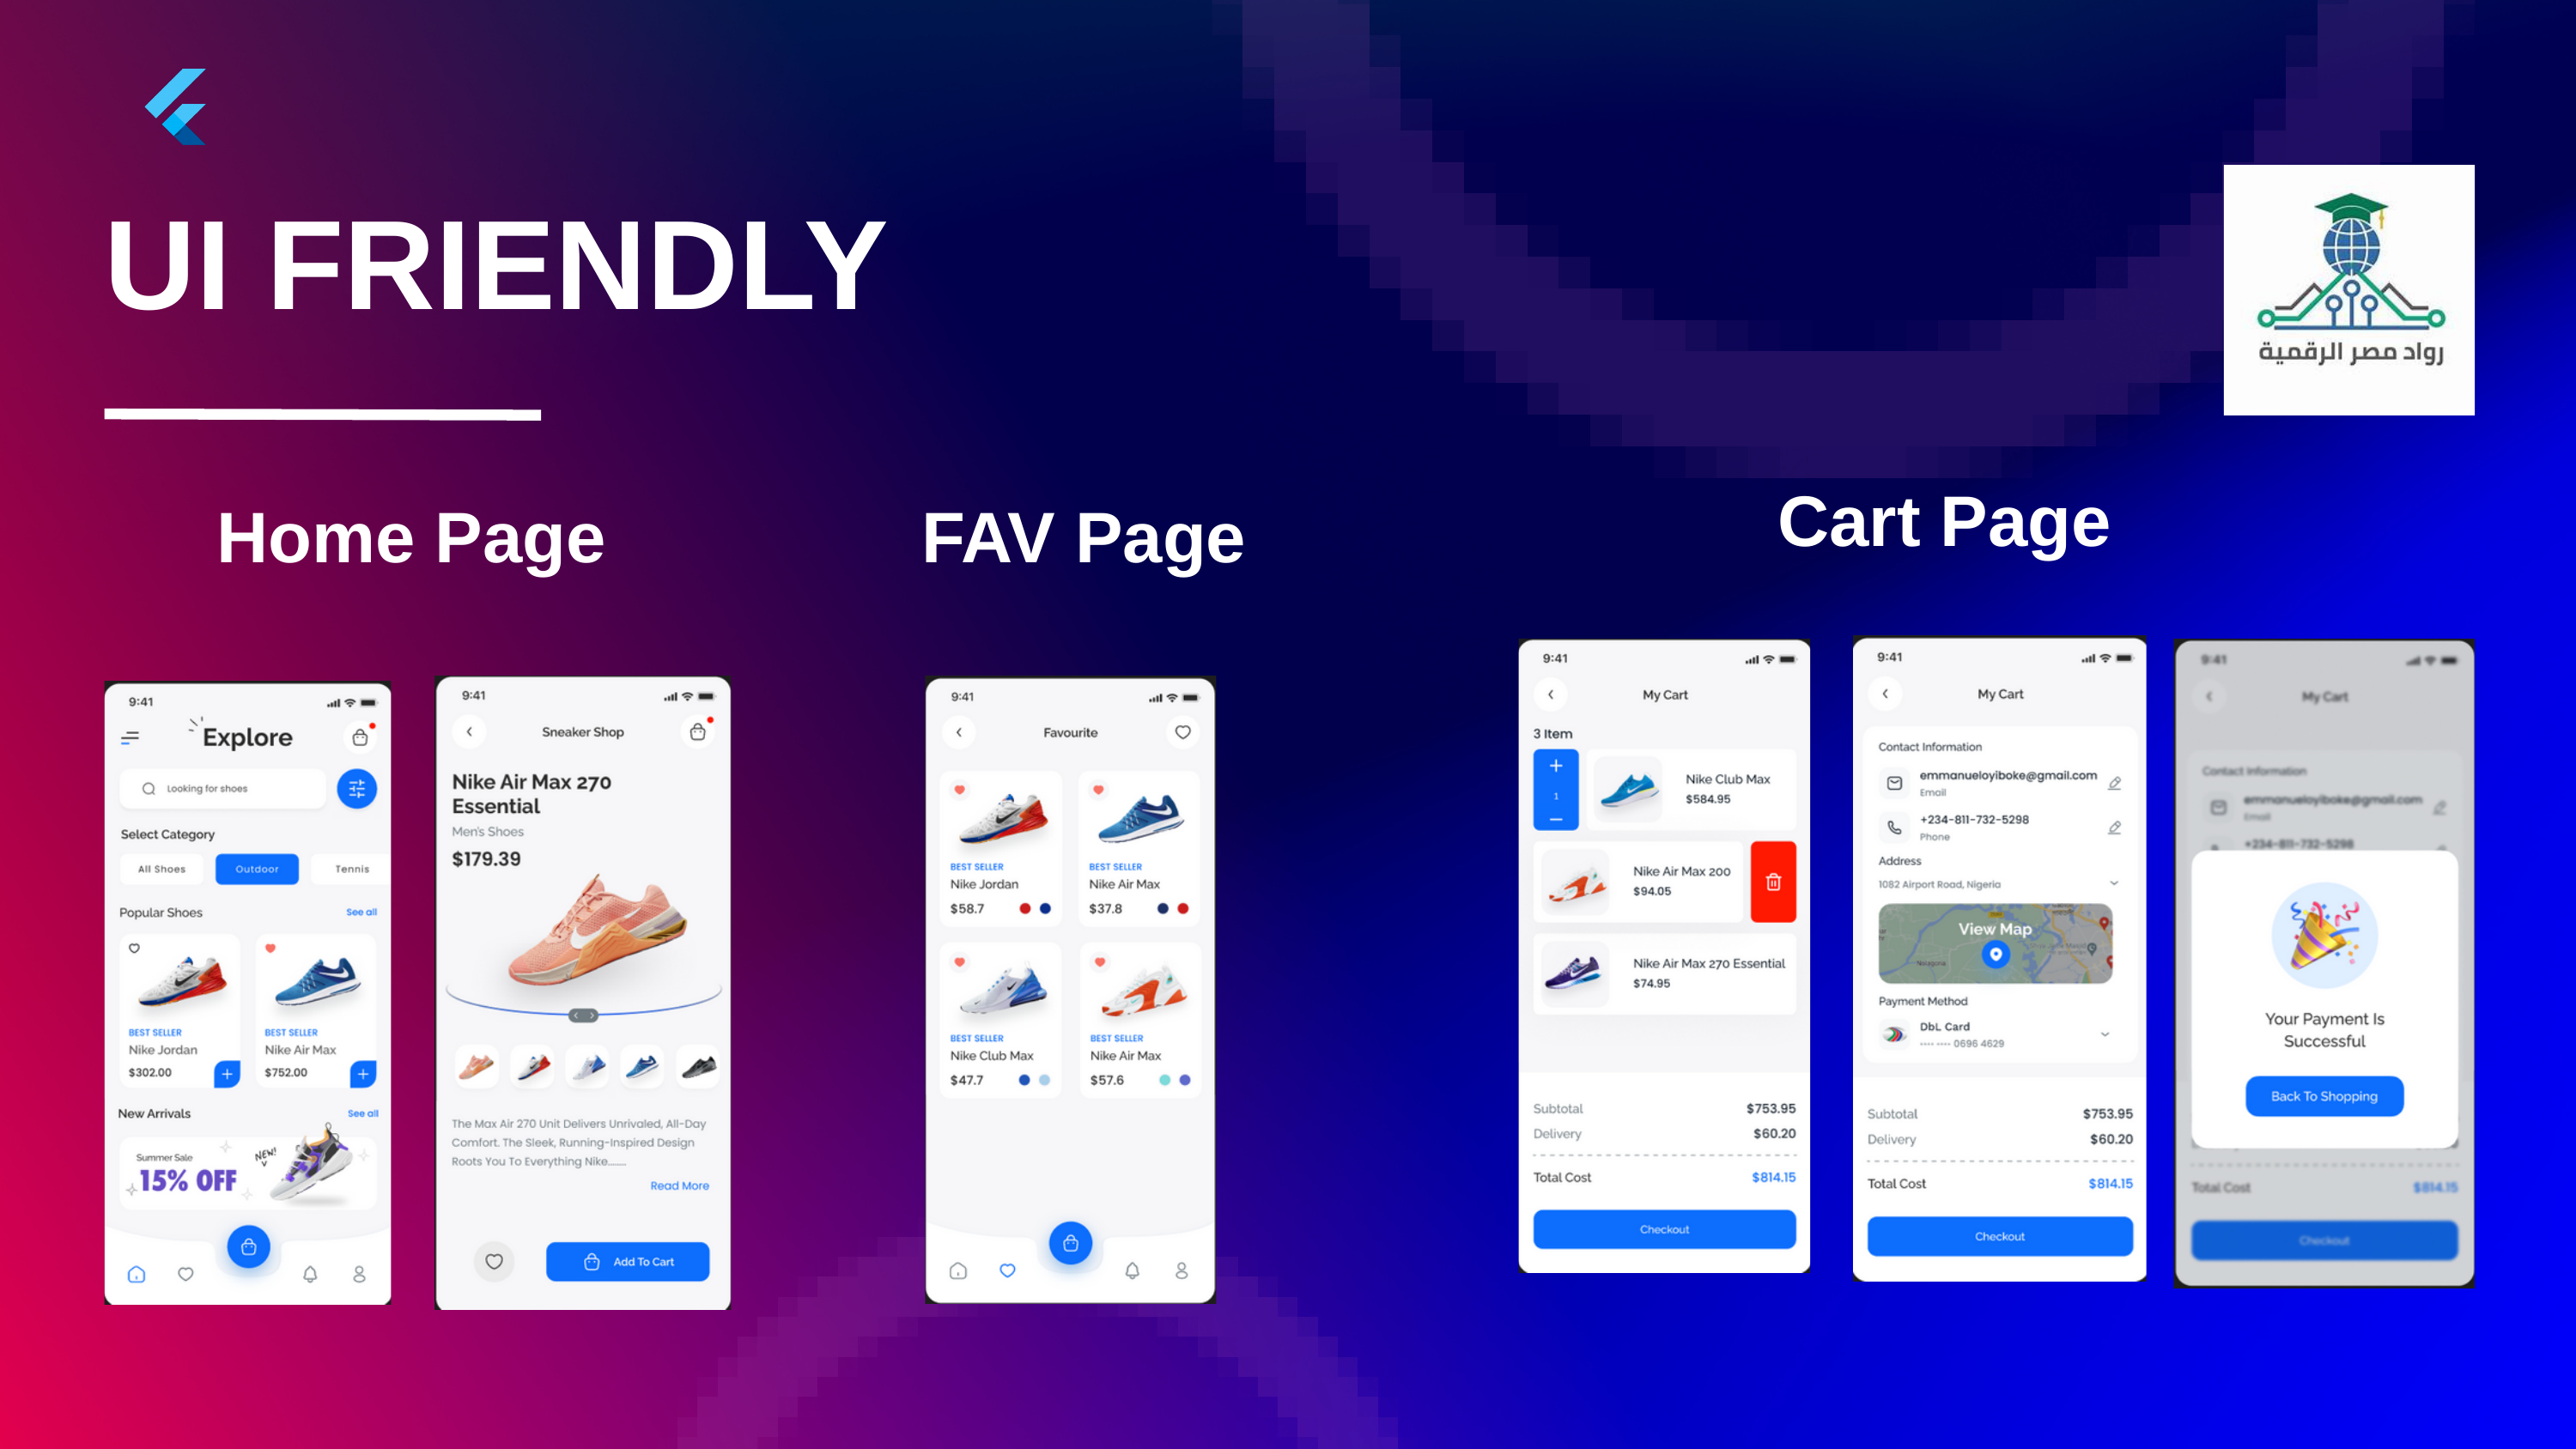

UI FRIENDLY

Cart Page
Home Page
FAV Page